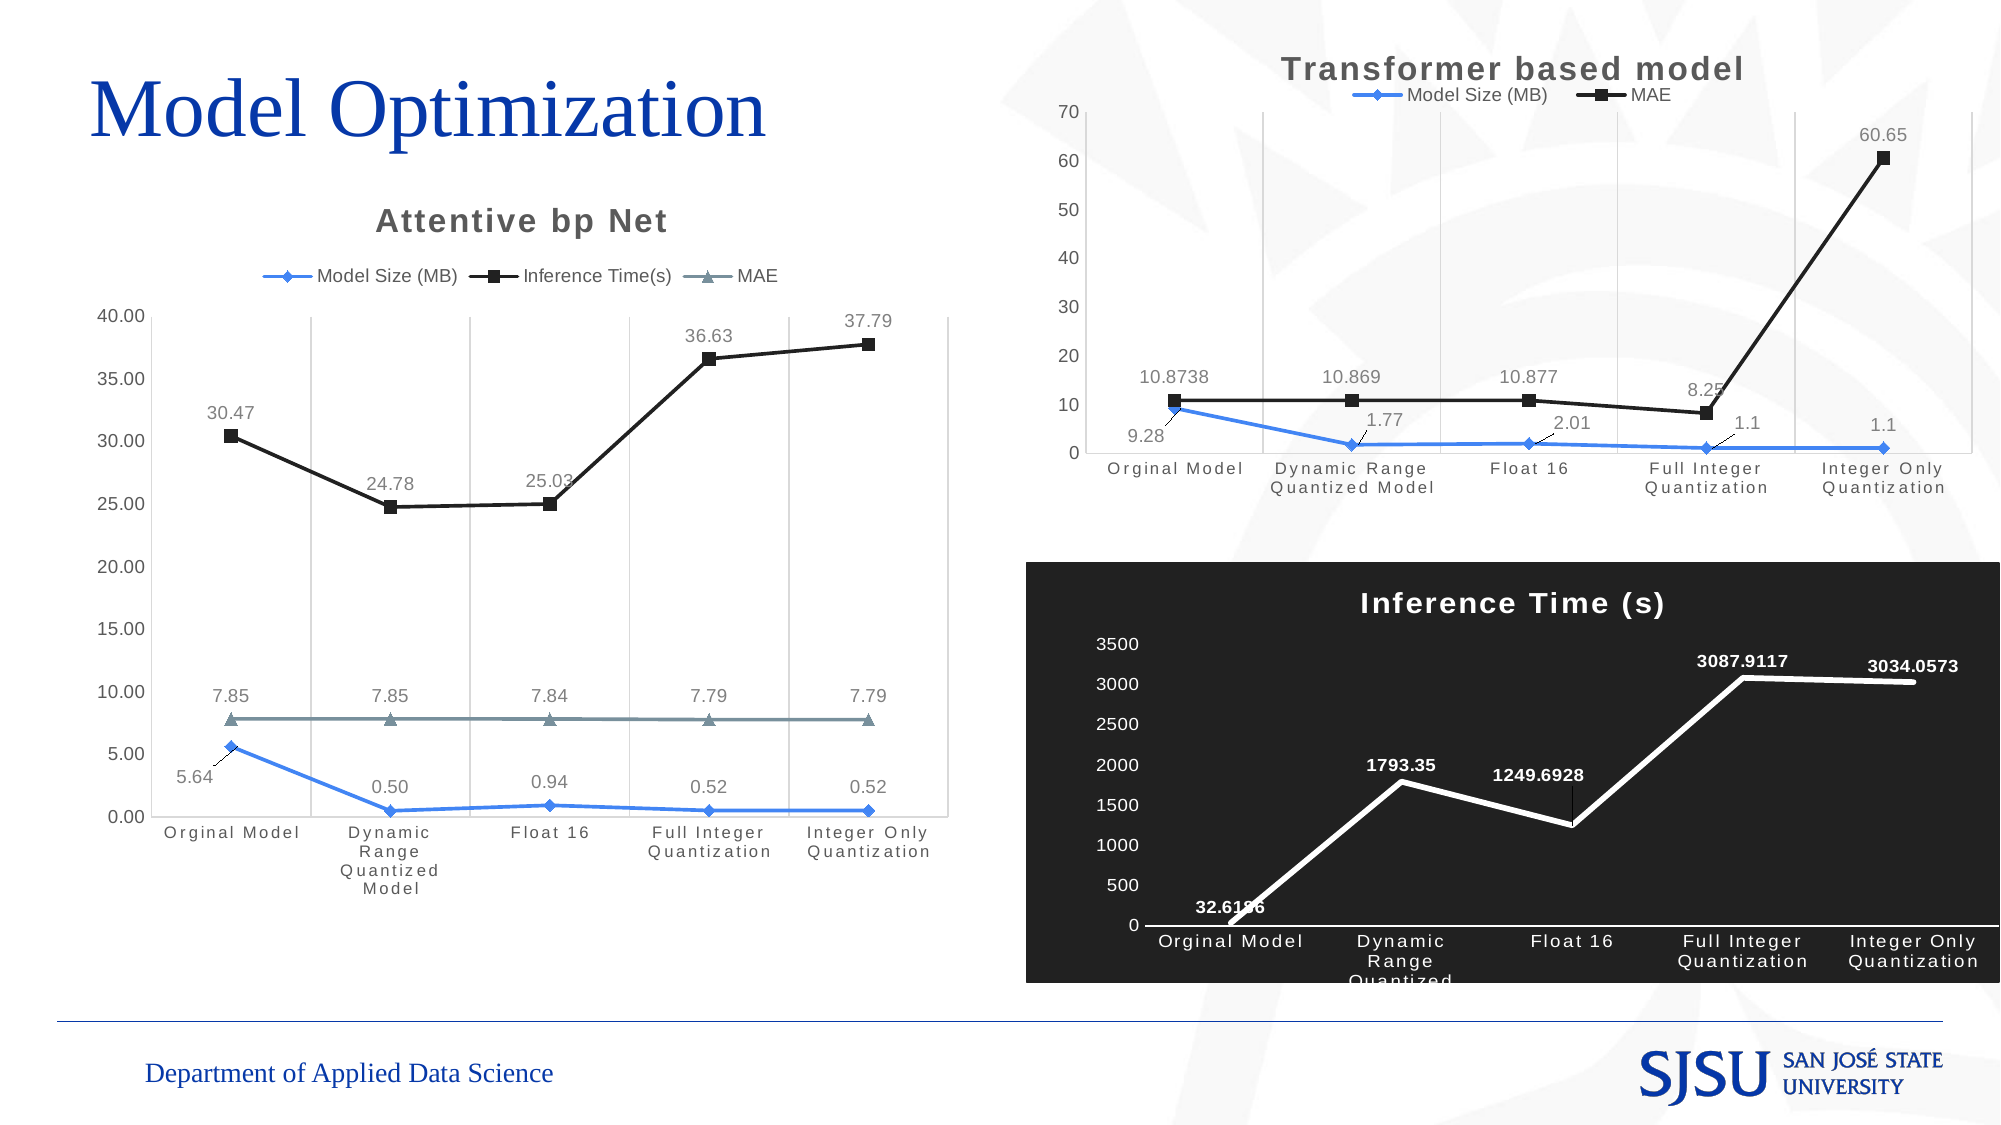

### Chart: Transformer based model

| Category | Model Size (MB) | MAE |
|---|---|---|
| Orginal Model | 9.28 | 10.8738 |
| Dynamic Range Quantized Model | 1.77 | 10.869 |
| Float 16 | 2.01 | 10.877 |
| Full Integer Quantization | 1.1 | 8.25 |
| Integer Only Quantization | 1.1 | 60.65 |
# Model Optimization

### Chart: Attentive bp Net

| Category | Model Size (MB) | Inference Time(s) | MAE |
|---|---|---|---|
| Orginal Model | 5.64 | 30.4654 | 7.845 |
| Dynamic Range Quantized Model | 0.5 | 24.7819 | 7.848 |
| Float 16 | 0.94 | 25.026 | 7.843 |
| Full Integer Quantization | 0.52 | 36.63 | 7.785 |
| Integer Only Quantization | 0.52 | 37.7859 | 7.785 |

### Chart: Inference Time (s)

| Category | Inference Time(s) |
|---|---|
| Orginal Model | 32.6186 |
| Dynamic Range Quantized Model | 1793.35 |
| Float 16 | 1249.6928 |
| Full Integer Quantization | 3087.9117 |
| Integer Only Quantization | 3034.0573 |
Department of Applied Data Science